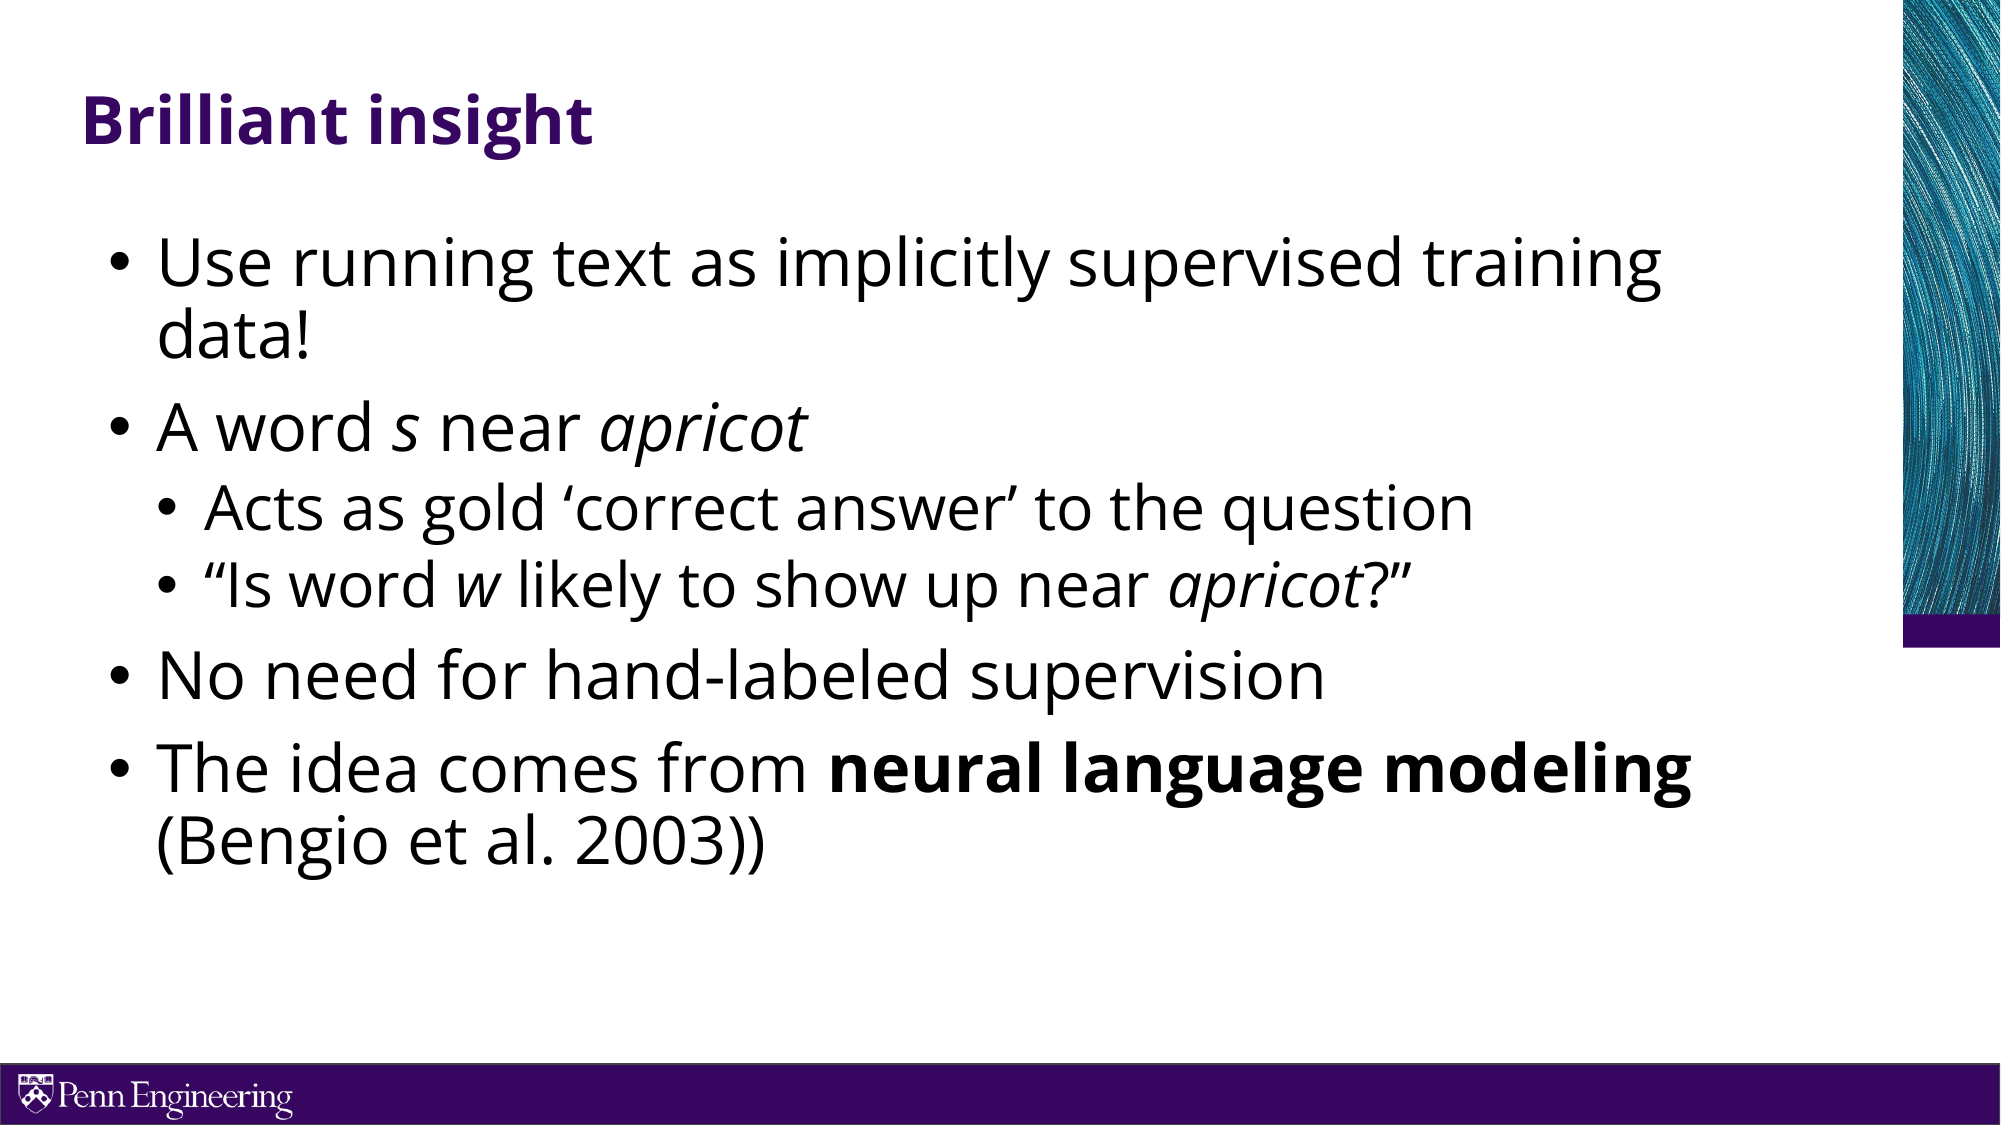

# Brilliant insight
Use running text as implicitly supervised training data!
A word s near apricot
Acts as gold ‘correct answer’ to the question
“Is word w likely to show up near apricot?”
No need for hand-labeled supervision
The idea comes from neural language modeling  (Bengio et al. 2003))